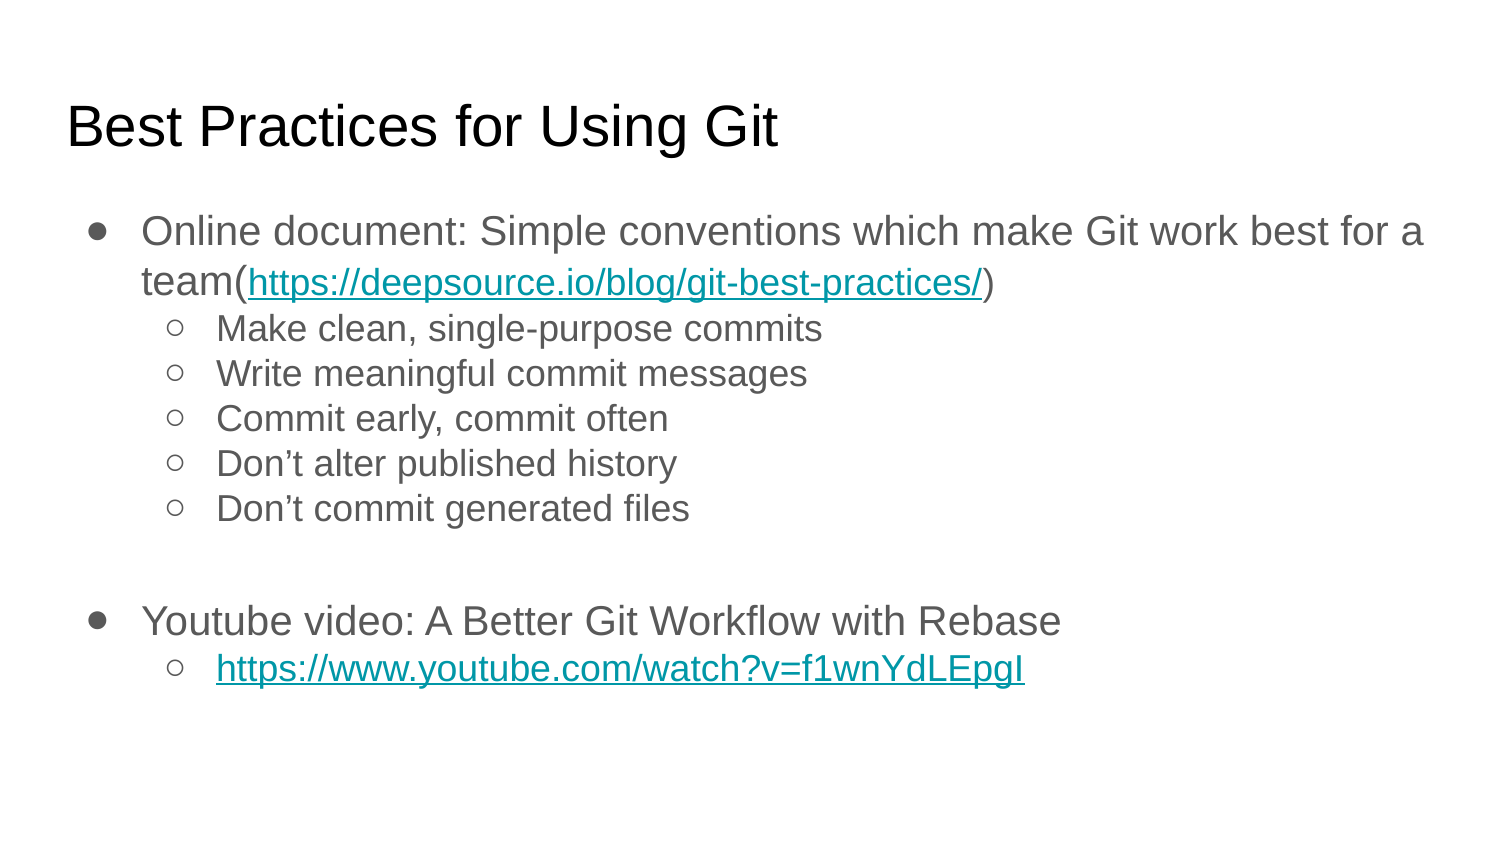

# Best Practices for Using Git
Online document: Simple conventions which make Git work best for a team(https://deepsource.io/blog/git-best-practices/)
Make clean, single-purpose commits
Write meaningful commit messages
Commit early, commit often
Don’t alter published history
Don’t commit generated files

Youtube video: A Better Git Workflow with Rebase
https://www.youtube.com/watch?v=f1wnYdLEpgI